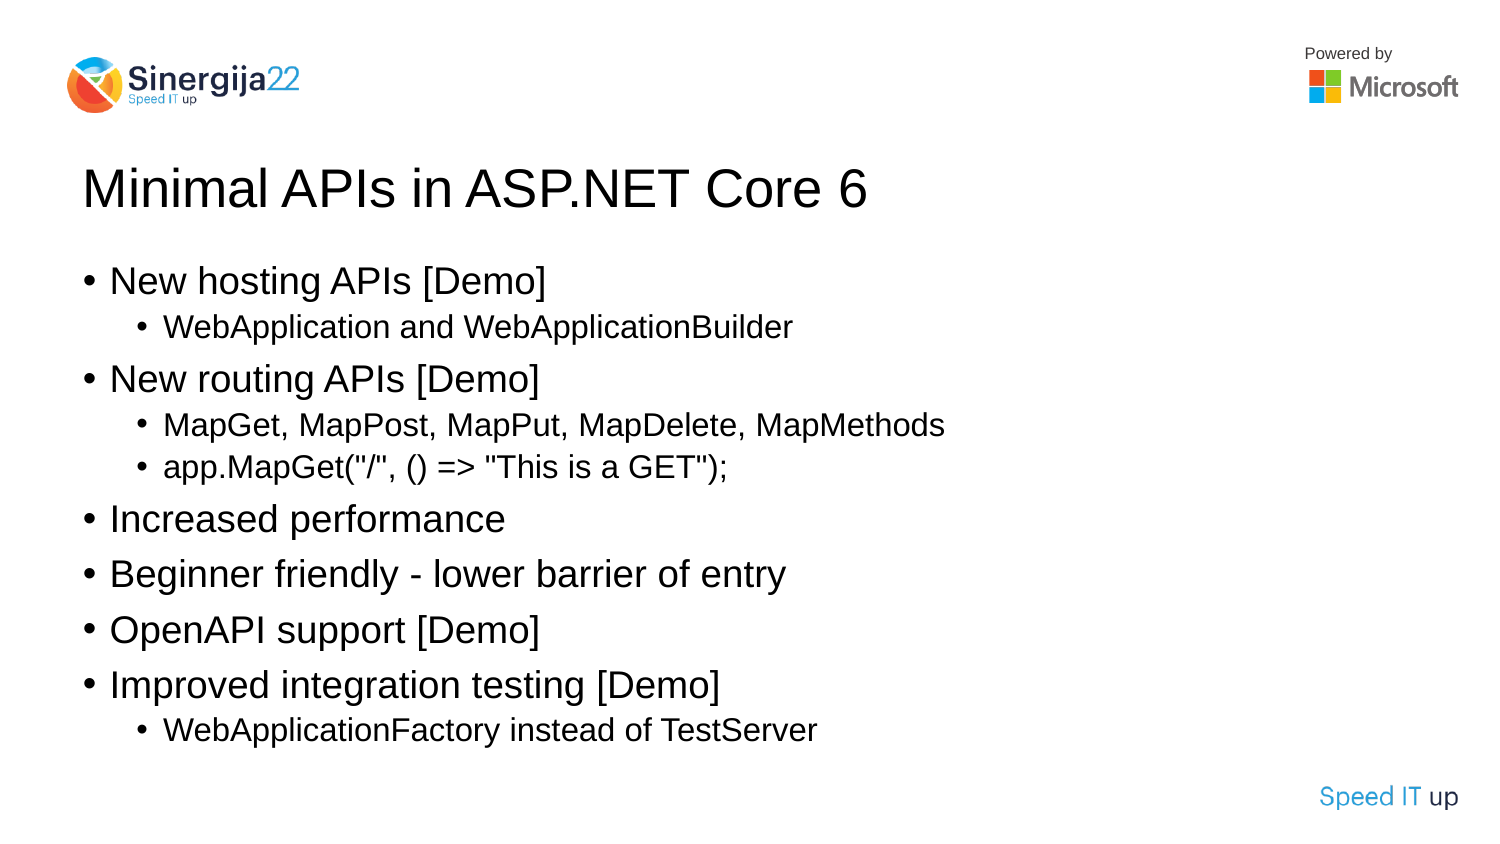

# Minimal APIs in ASP.NET Core 6
New hosting APIs [Demo]
WebApplication and WebApplicationBuilder
New routing APIs [Demo]
MapGet, MapPost, MapPut, MapDelete, MapMethods
app.MapGet("/", () => "This is a GET");
Increased performance
Beginner friendly - lower barrier of entry
OpenAPI support [Demo]
Improved integration testing [Demo]
WebApplicationFactory instead of TestServer